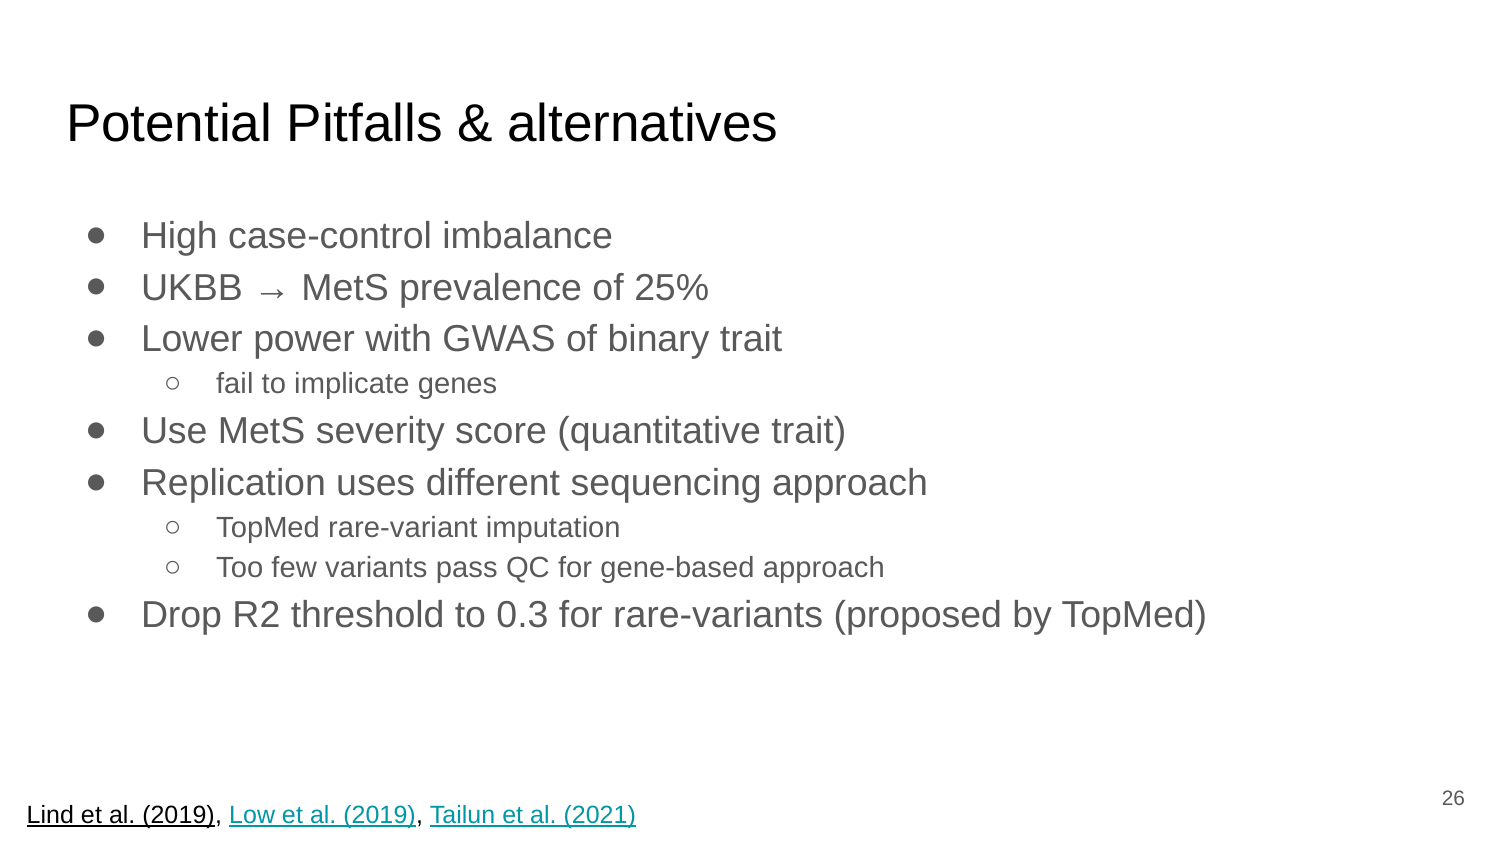

# Potential Pitfalls & alternatives
High case-control imbalance
UKBB → MetS prevalence of 25%
Lower power with GWAS of binary trait
fail to implicate genes
Use MetS severity score (quantitative trait)
Replication uses different sequencing approach
TopMed rare-variant imputation
Too few variants pass QC for gene-based approach
Drop R2 threshold to 0.3 for rare-variants (proposed by TopMed)
26
Lind et al. (2019), Low et al. (2019), Tailun et al. (2021)